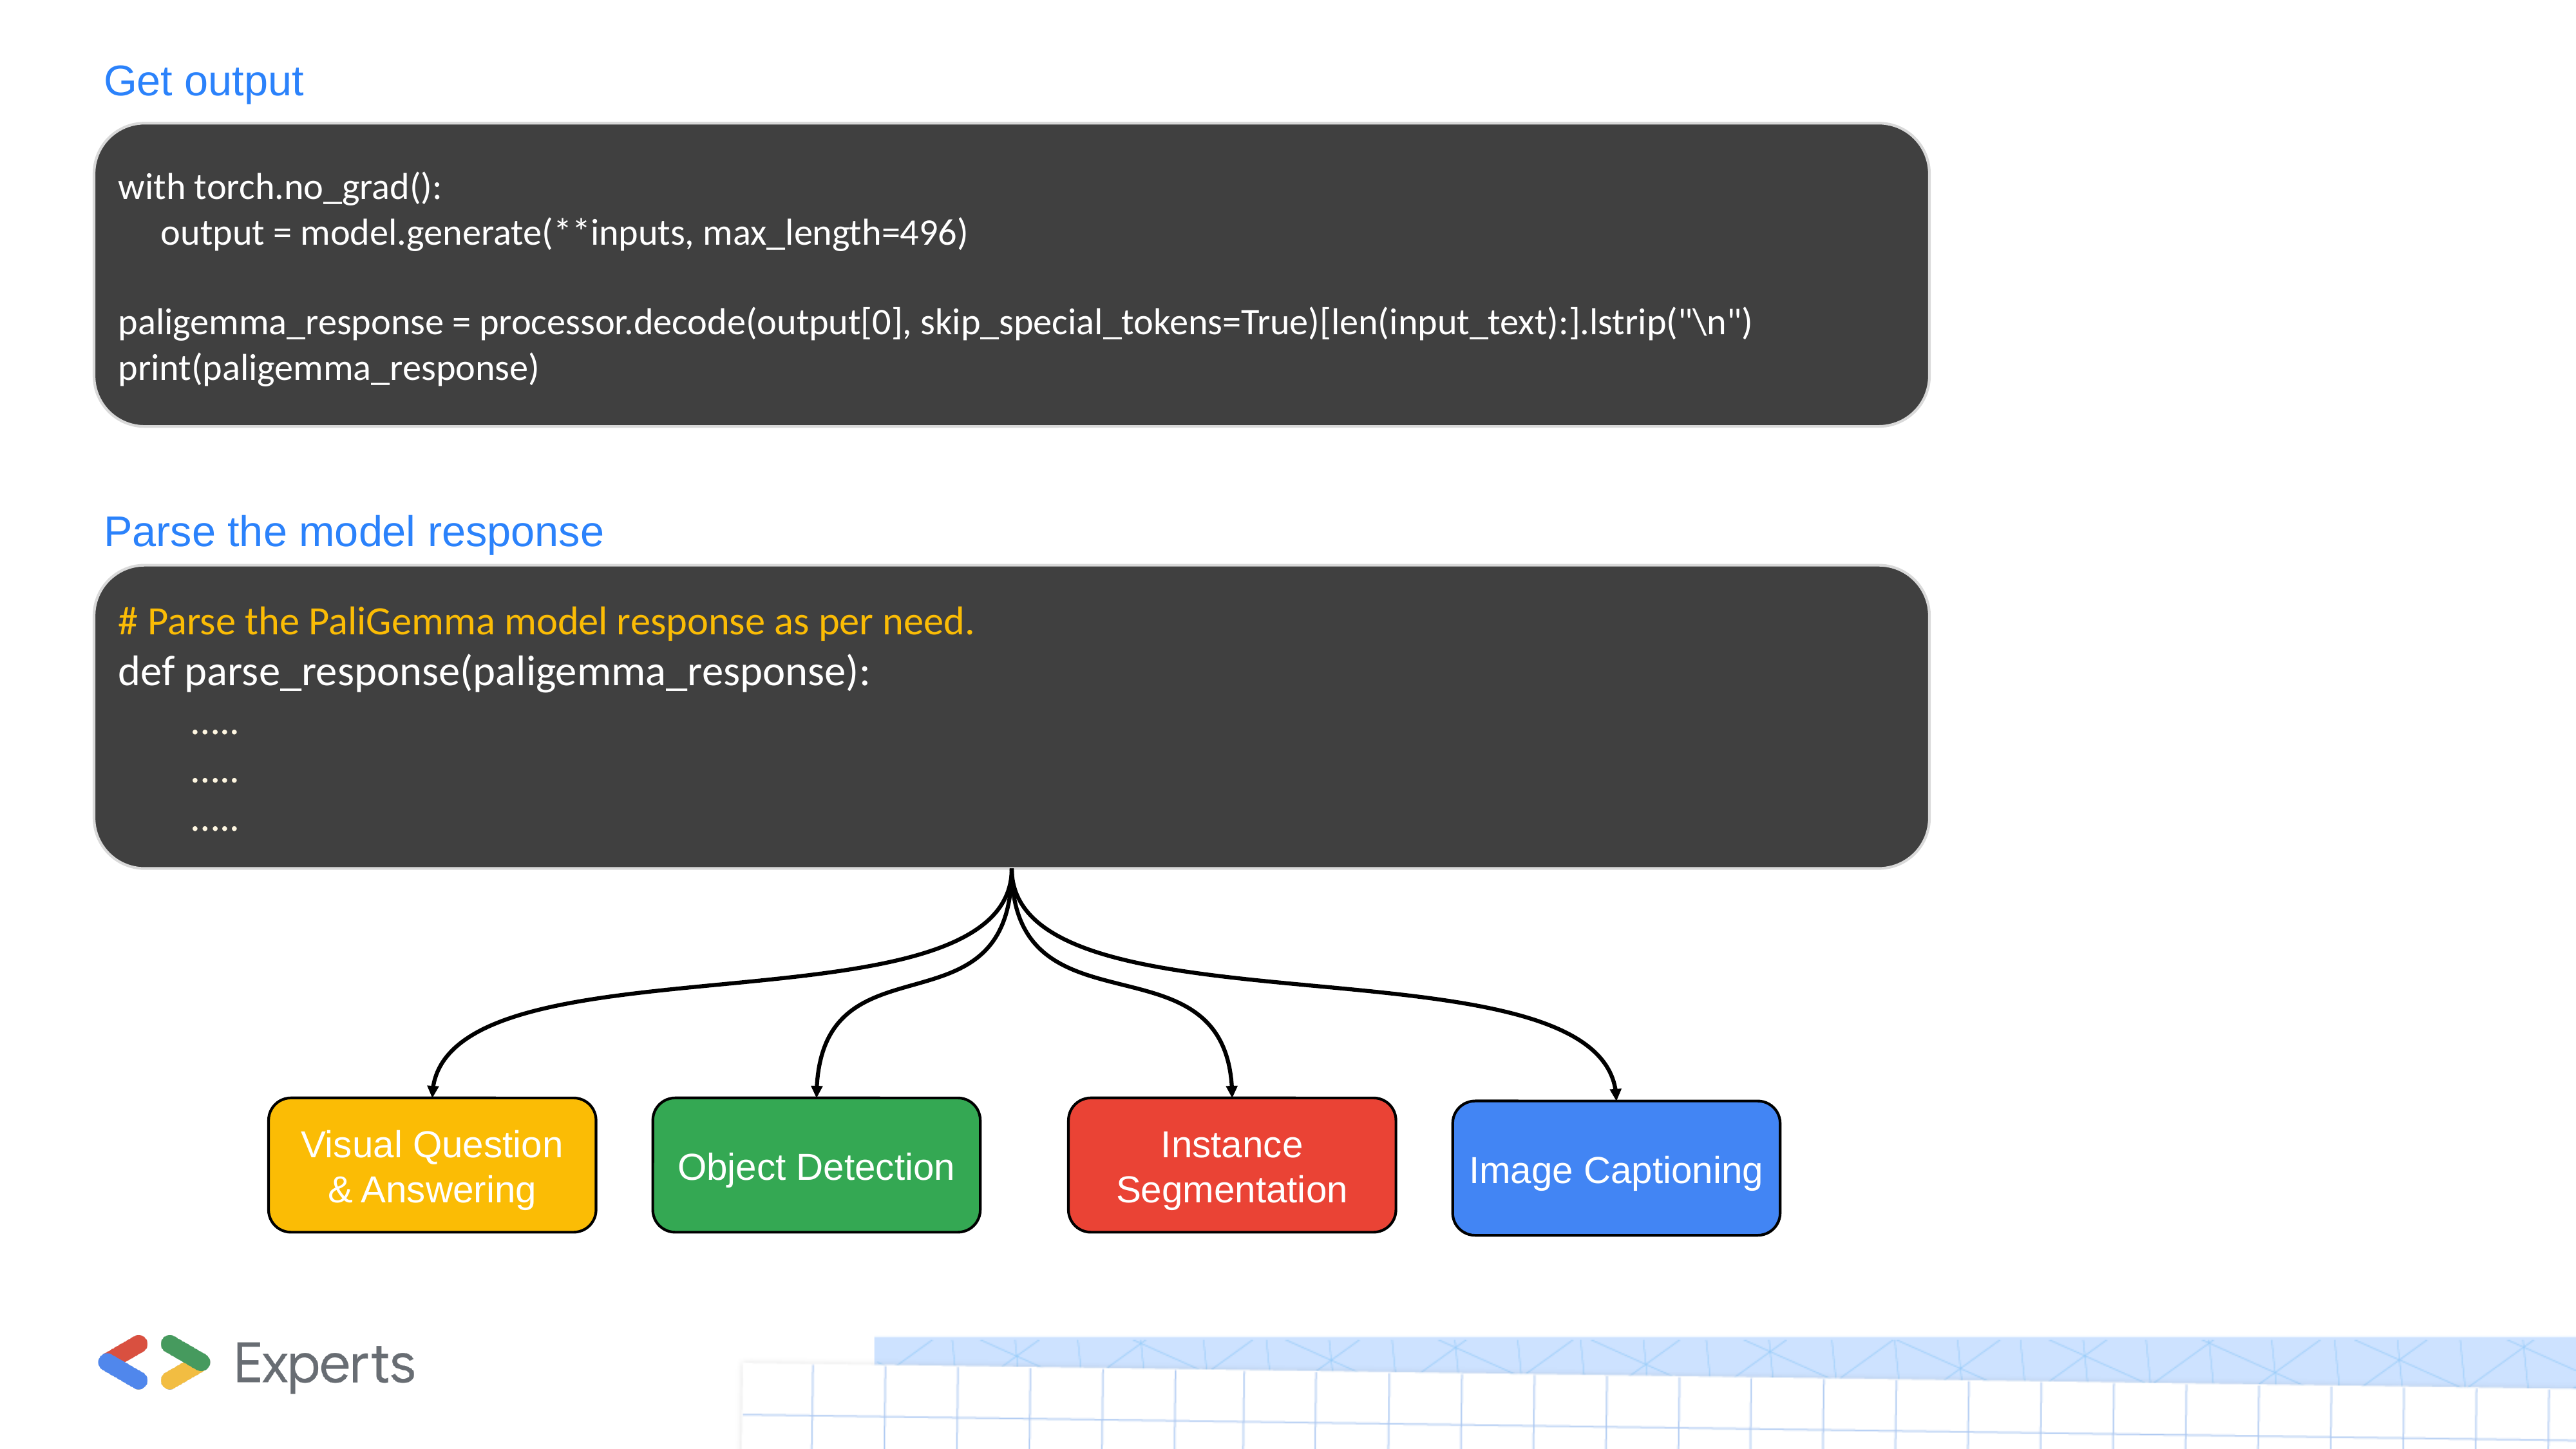

Get output

Parse the model response

with torch.no_grad():
     output = model.generate(**inputs, max_length=496)

paligemma_response = processor.decode(output[0], skip_special_tokens=True)[len(input_text):].lstrip("\n") print(paligemma_response)
# Parse the PaliGemma model response as per need.
def parse_response(paligemma_response):
        …..
        …..
        …..
Instance Segmentation
Object Detection
Visual Question & Answering
Image Captioning